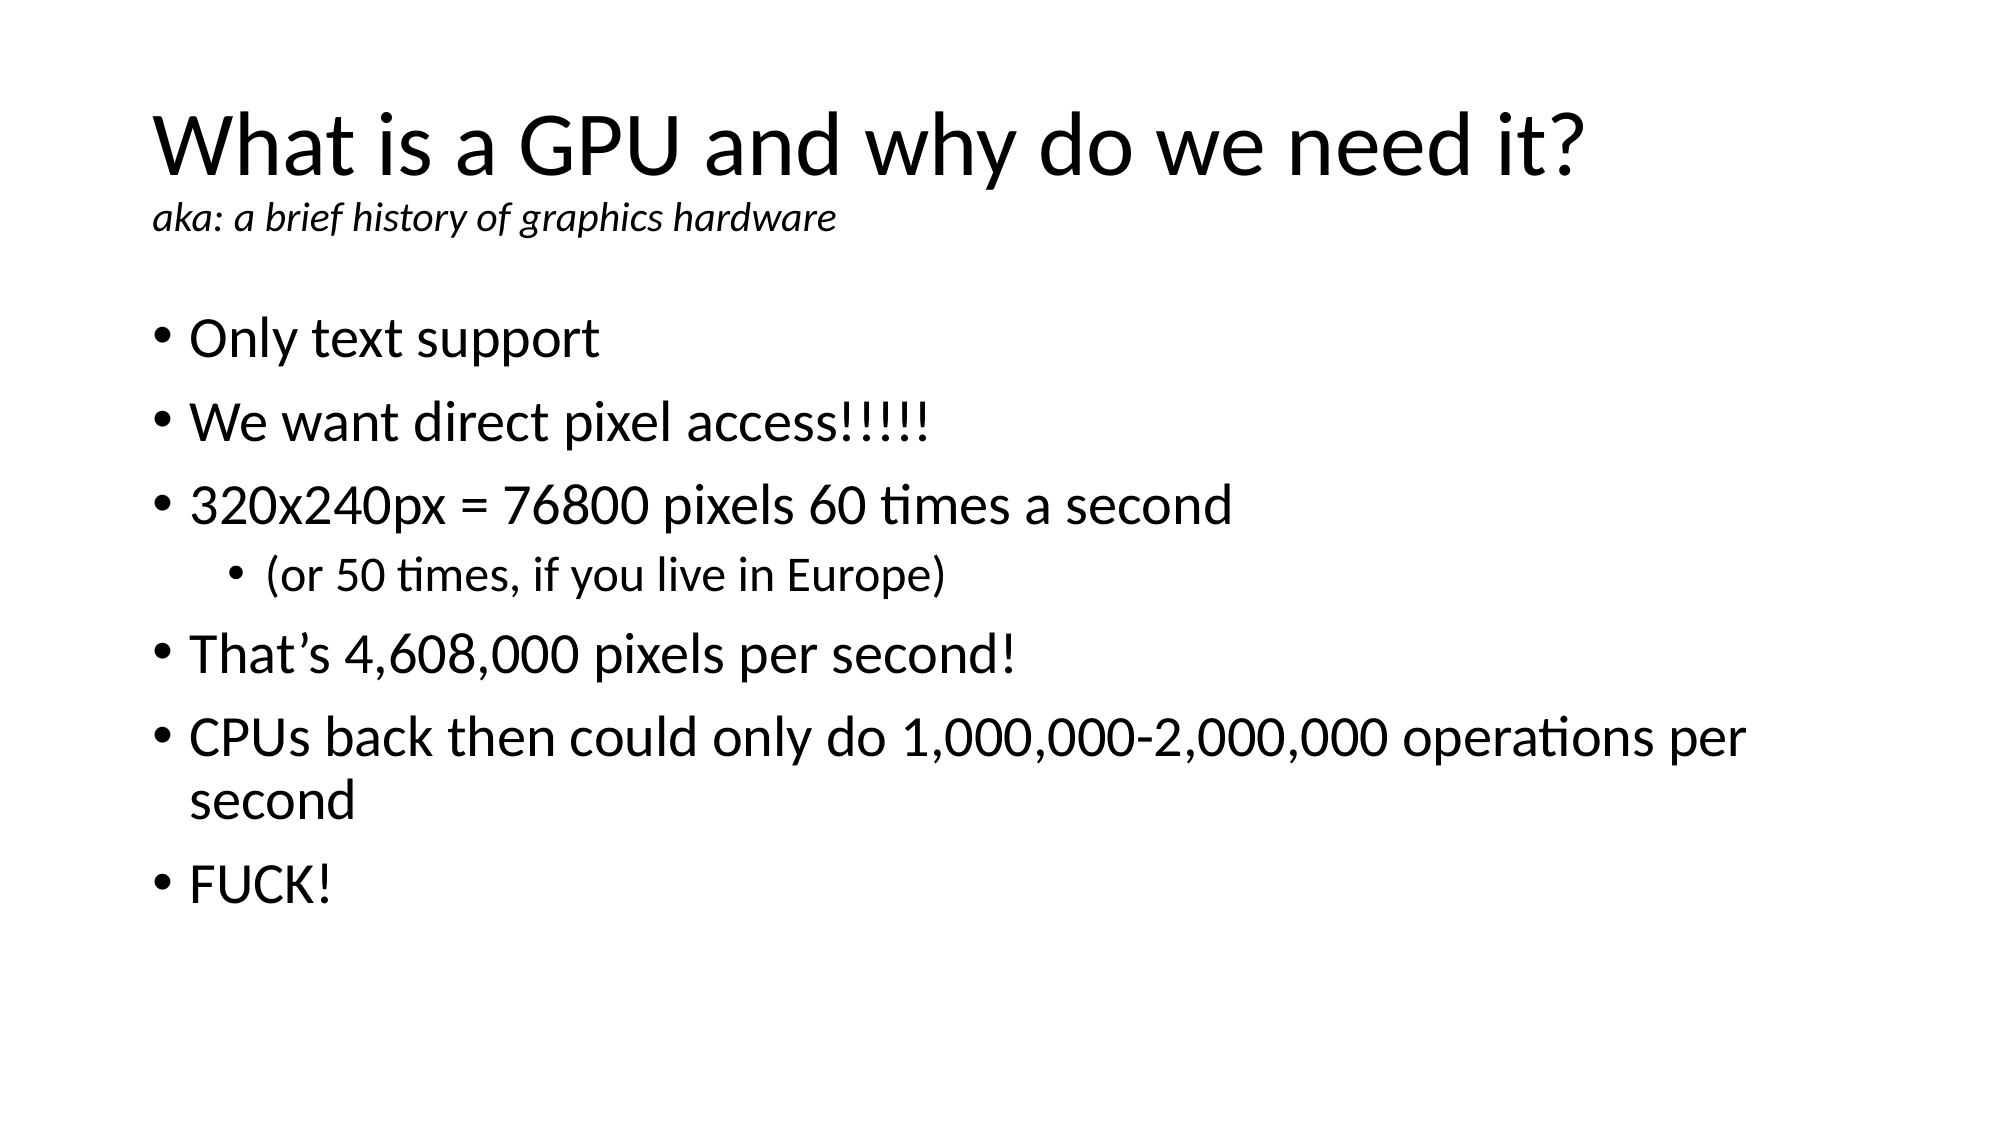

# What is a GPU and why do we need it? aka: a brief history of graphics hardware
Only text support
We want direct pixel access!!!!!
320x240px = 76800 pixels 60 times a second
(or 50 times, if you live in Europe)
That’s 4,608,000 pixels per second!
CPUs back then could only do 1,000,000-2,000,000 operations per second
FUCK!